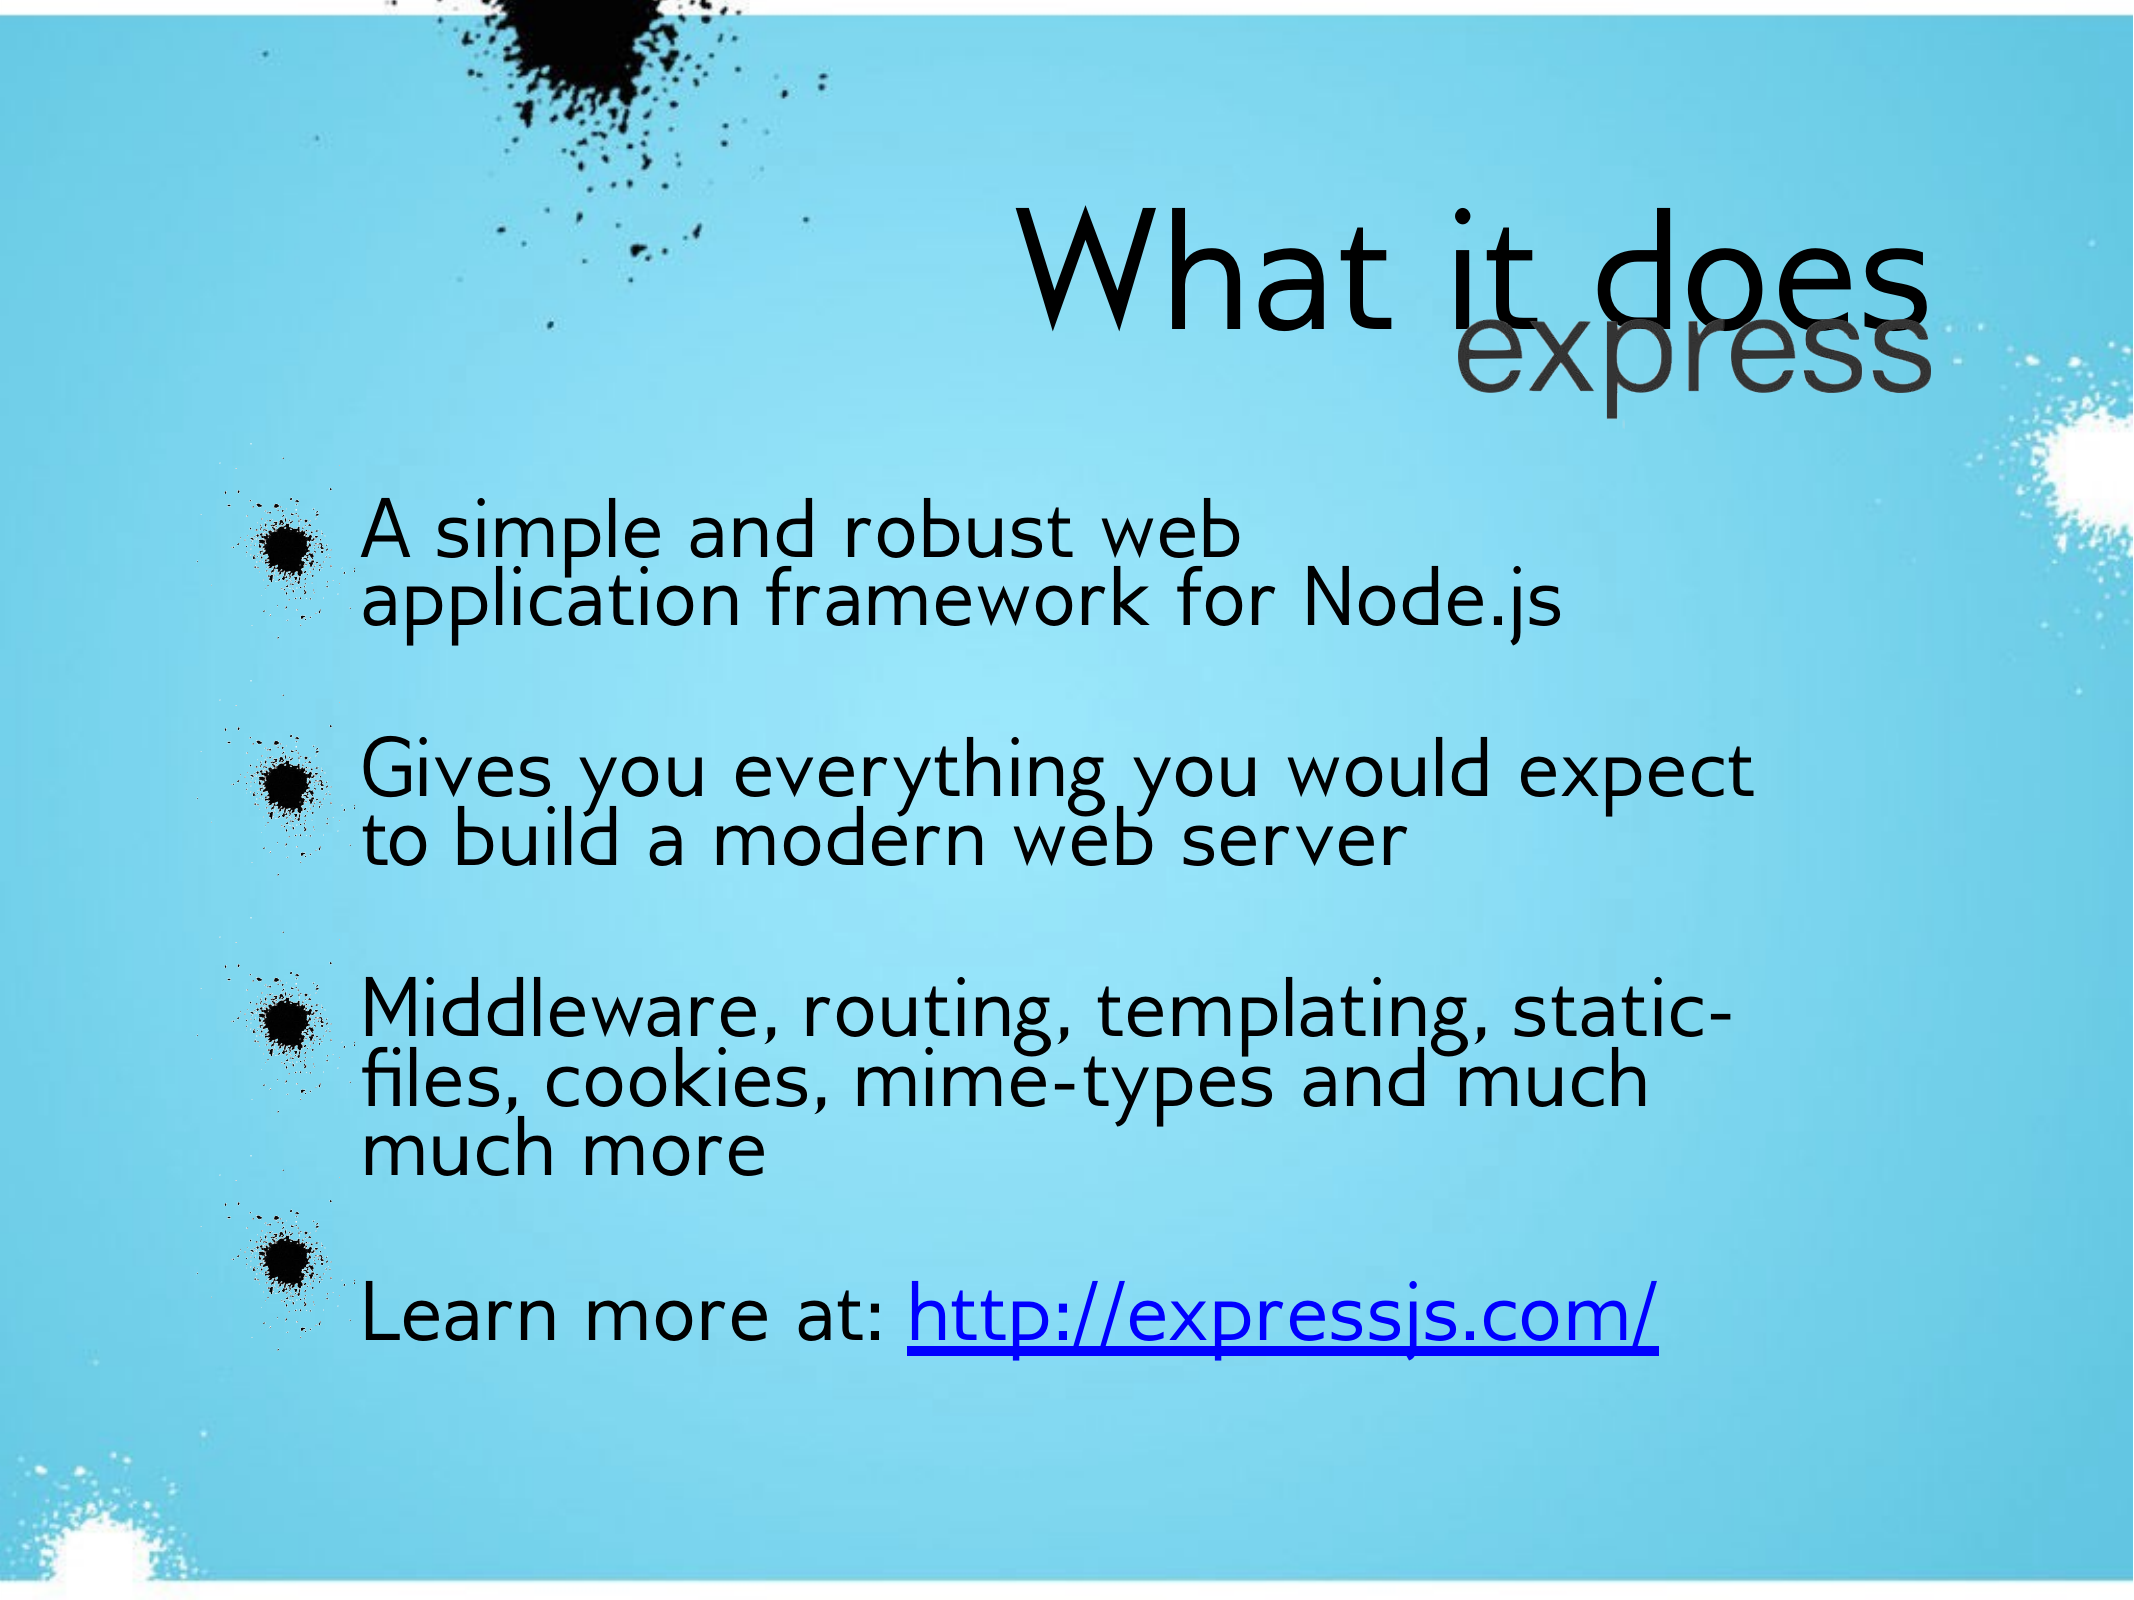

# What it does

A simple and robust web application framework for Node.js

Gives you everything you would expect to build a modern web server

Middleware, routing, templating, static-files, cookies, mime-types and much much more
Learn more at: http://expressjs.com/